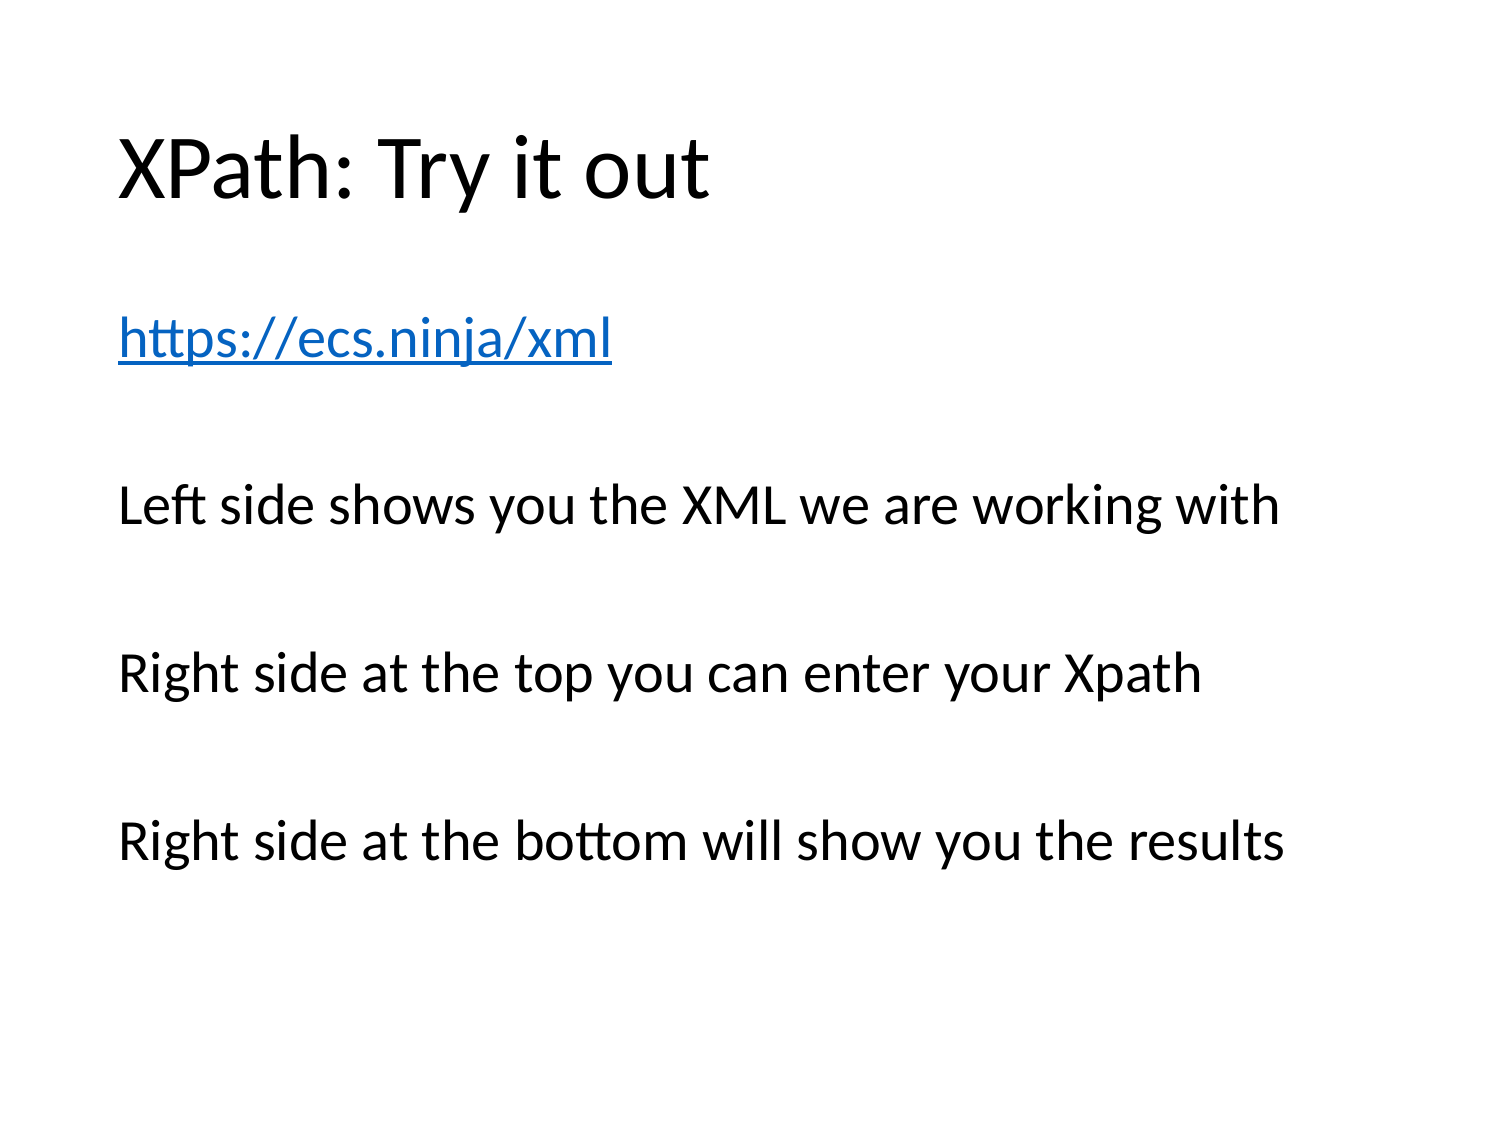

# XPath: Try it out
https://ecs.ninja/xml

Left side shows you the XML we are working with

Right side at the top you can enter your Xpath

Right side at the bottom will show you the results